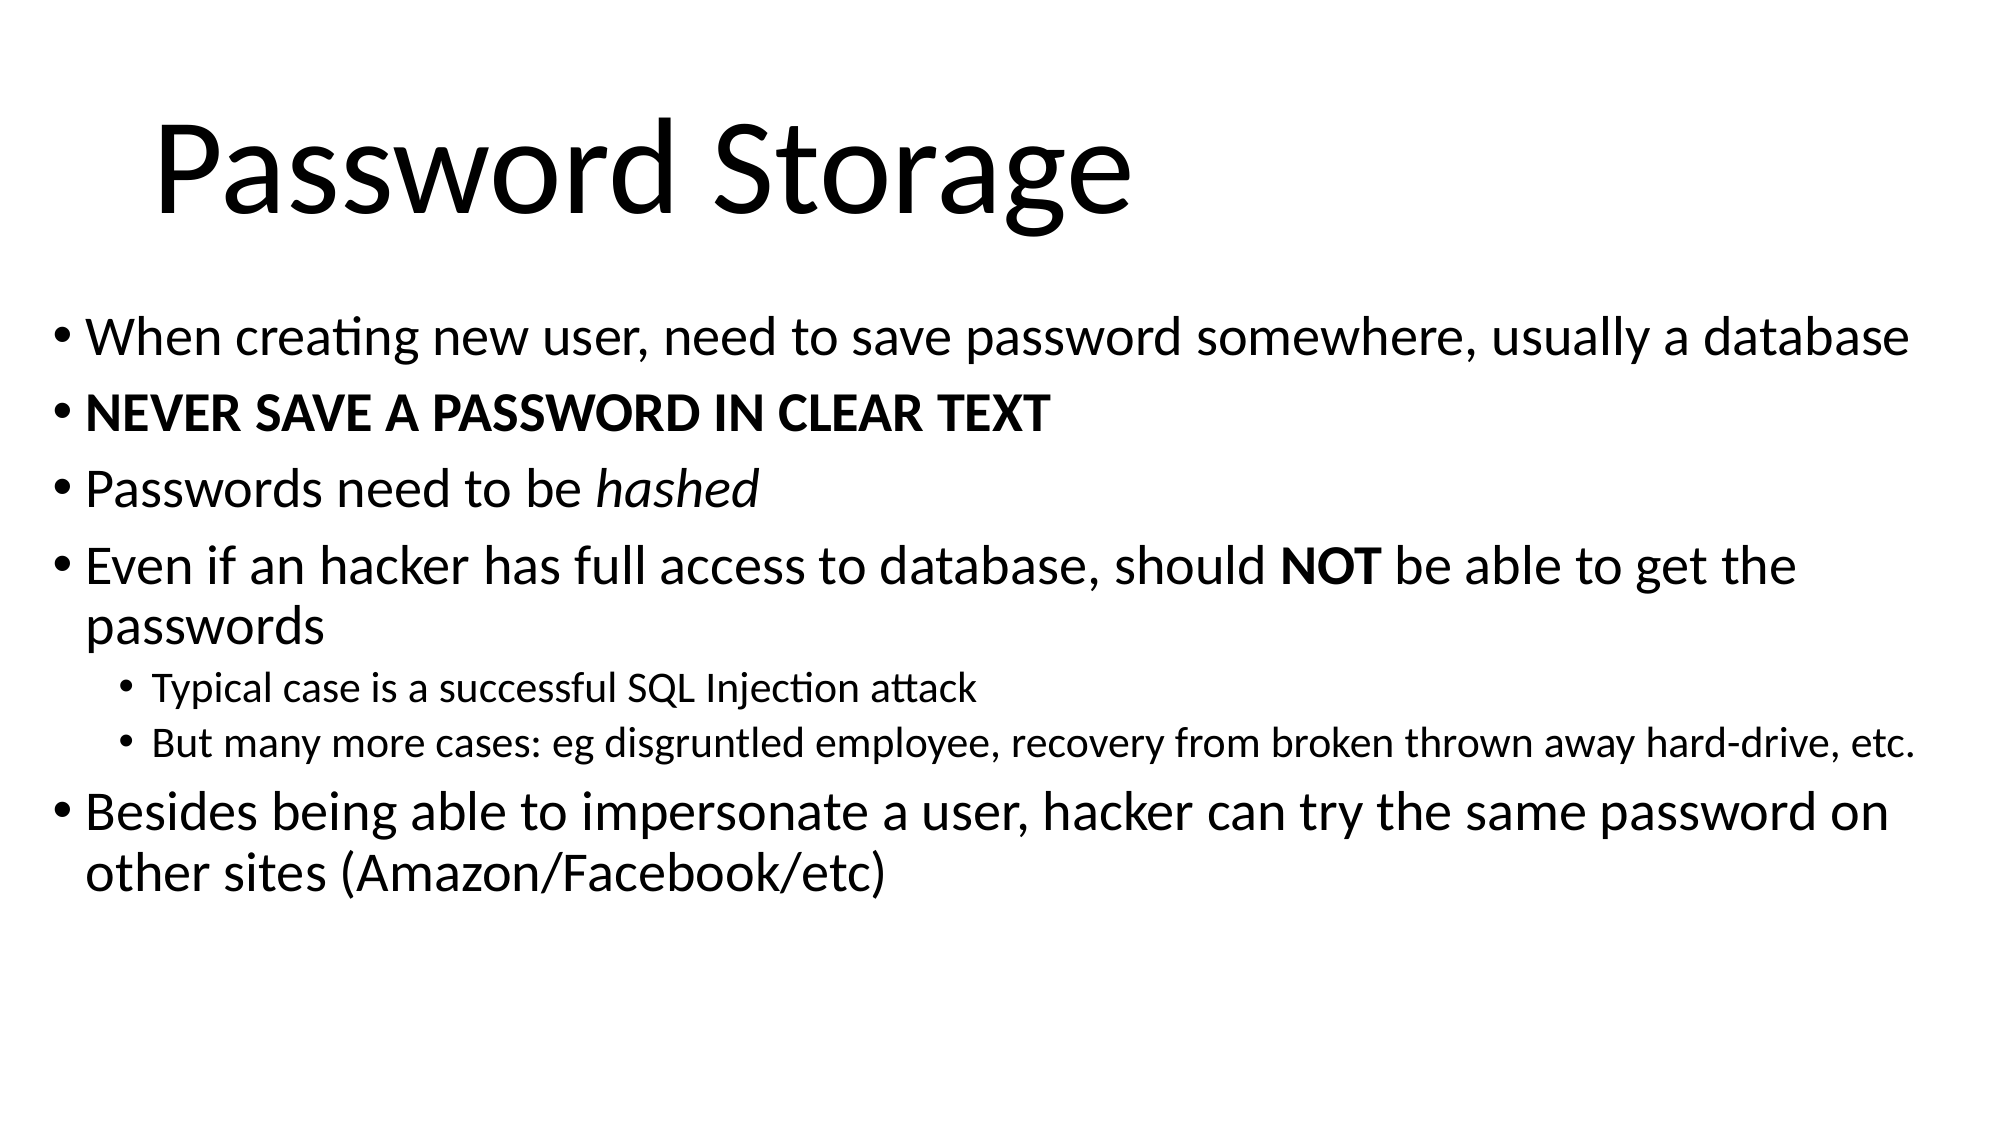

# Password Storage
When creating new user, need to save password somewhere, usually a database
NEVER SAVE A PASSWORD IN CLEAR TEXT
Passwords need to be hashed
Even if an hacker has full access to database, should NOT be able to get the passwords
Typical case is a successful SQL Injection attack
But many more cases: eg disgruntled employee, recovery from broken thrown away hard-drive, etc.
Besides being able to impersonate a user, hacker can try the same password on other sites (Amazon/Facebook/etc)